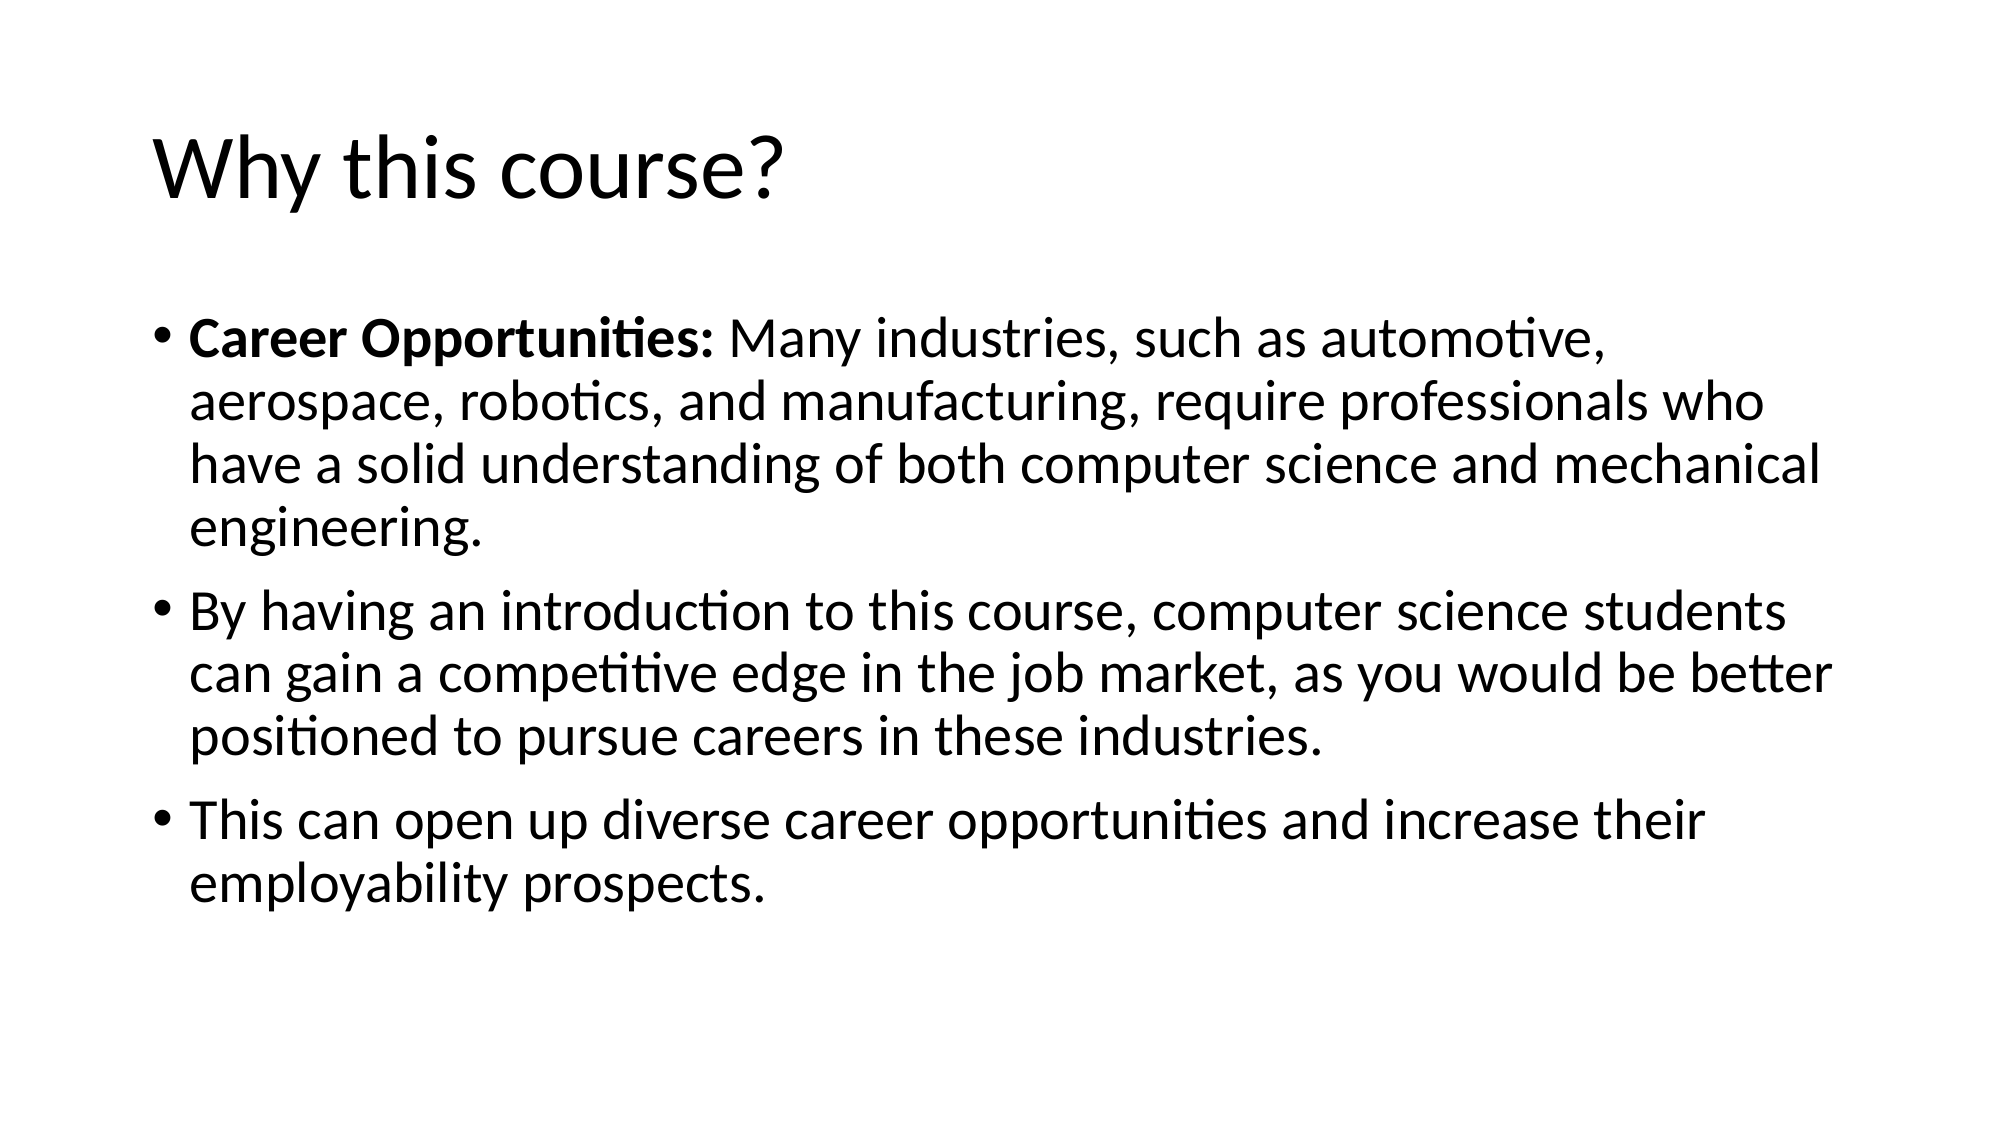

# Why this course?
Career Opportunities: Many industries, such as automotive, aerospace, robotics, and manufacturing, require professionals who have a solid understanding of both computer science and mechanical engineering.
By having an introduction to this course, computer science students can gain a competitive edge in the job market, as you would be better positioned to pursue careers in these industries.
This can open up diverse career opportunities and increase their employability prospects.